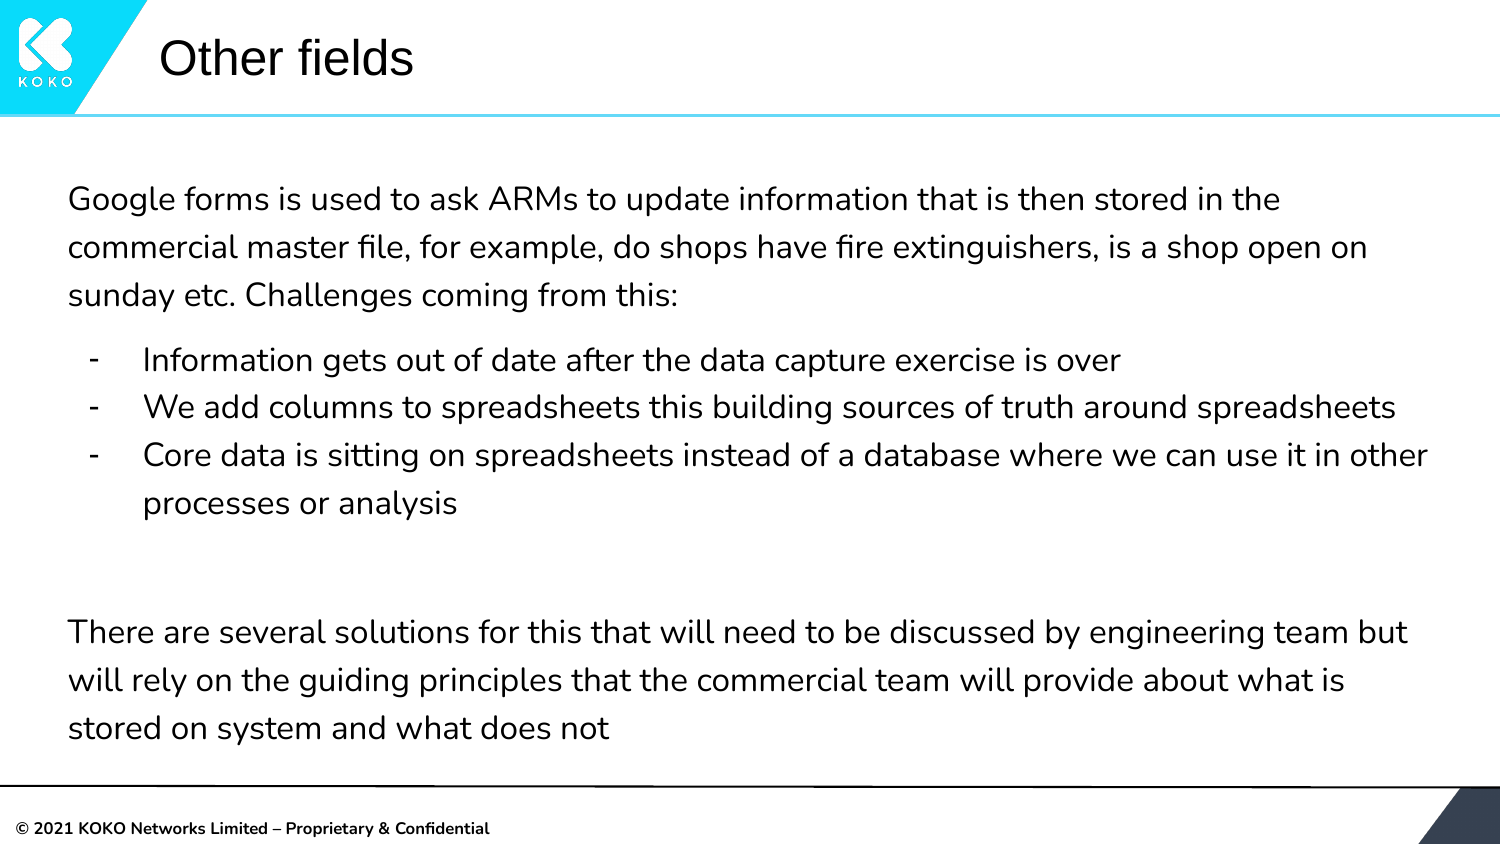

# Other fields
Google forms is used to ask ARMs to update information that is then stored in the commercial master file, for example, do shops have fire extinguishers, is a shop open on sunday etc. Challenges coming from this:
Information gets out of date after the data capture exercise is over
We add columns to spreadsheets this building sources of truth around spreadsheets
Core data is sitting on spreadsheets instead of a database where we can use it in other processes or analysis

There are several solutions for this that will need to be discussed by engineering team but will rely on the guiding principles that the commercial team will provide about what is stored on system and what does not